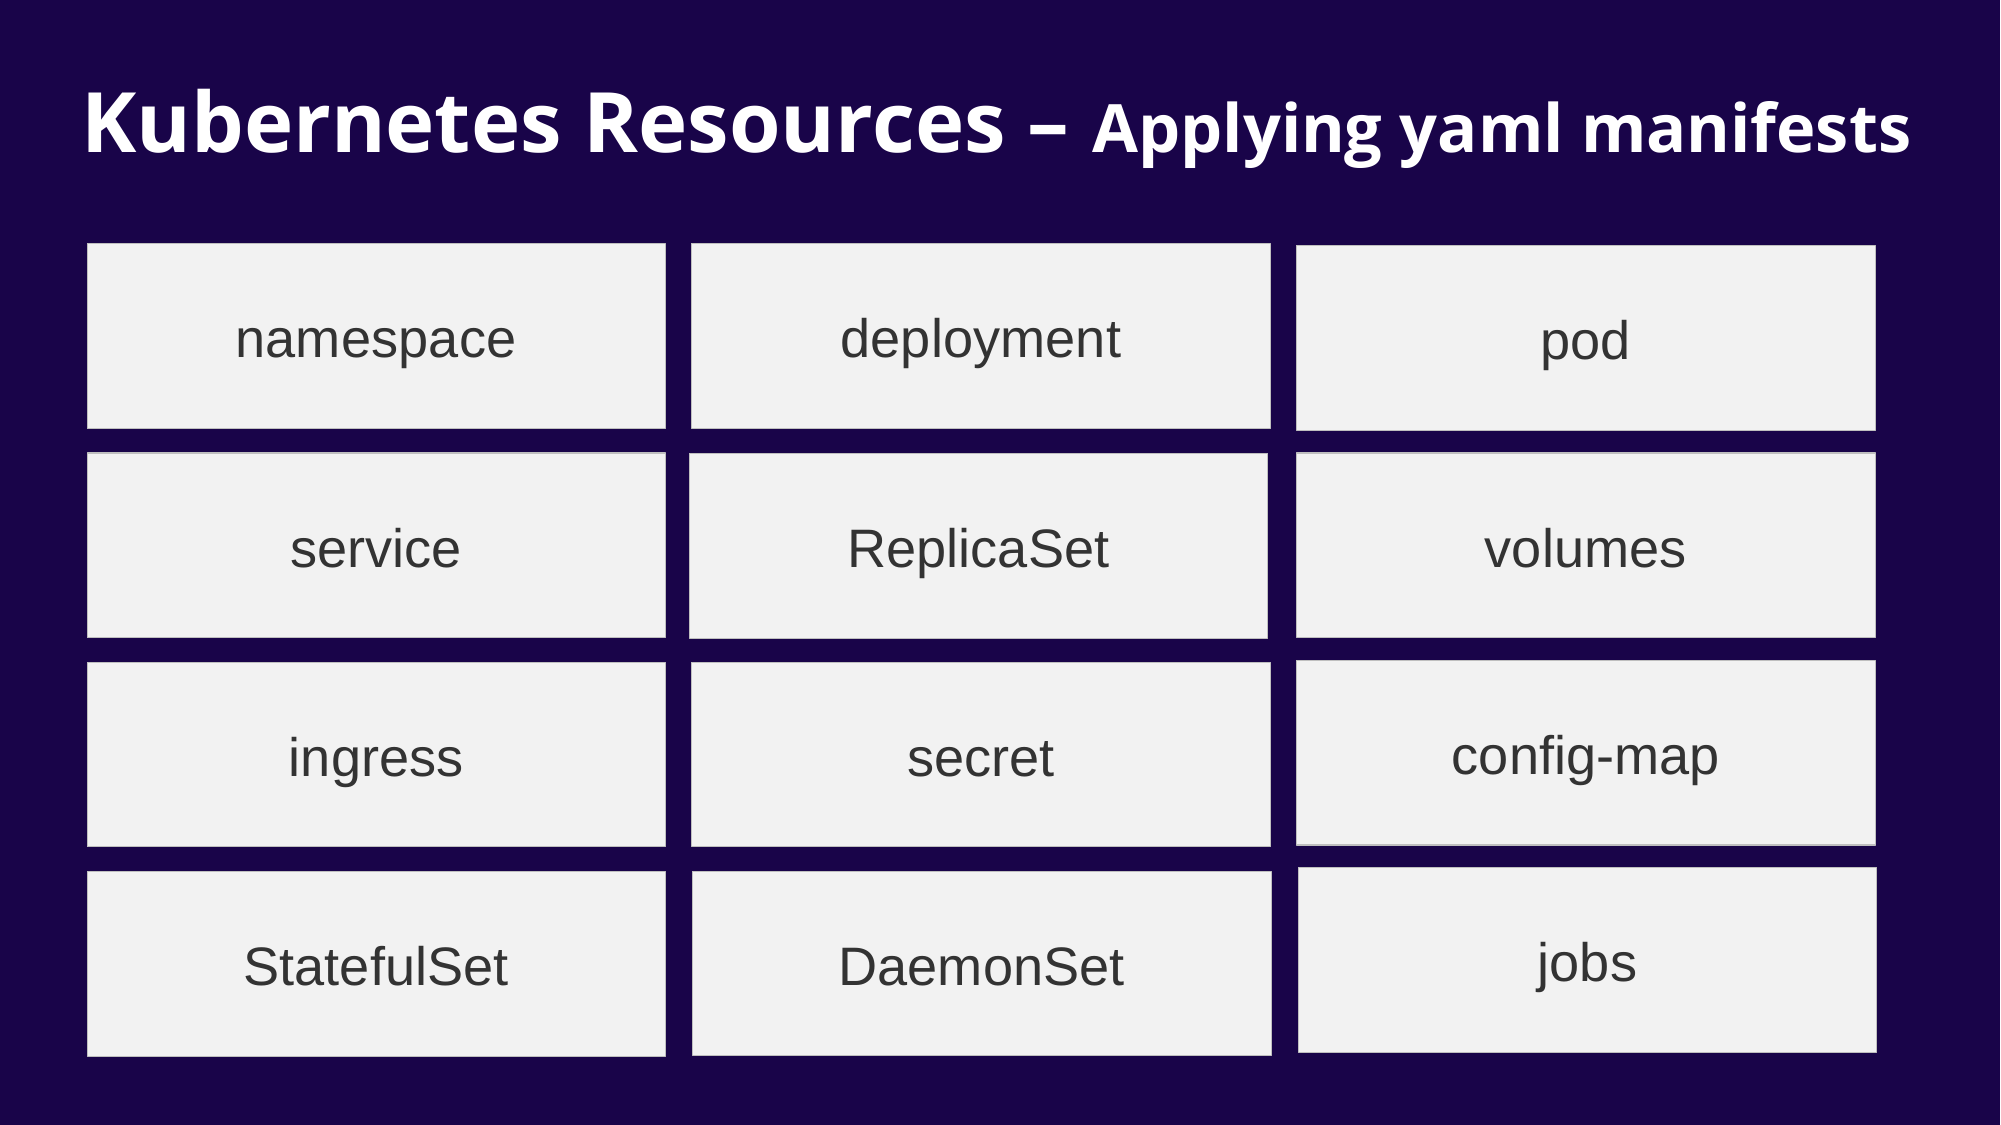

Kubernetes Resources – Applying yaml manifests
namespace
deployment
pod
service
volumes
secret
ingress
DaemonSet
ReplicaSet
config-map
jobs
StatefulSet